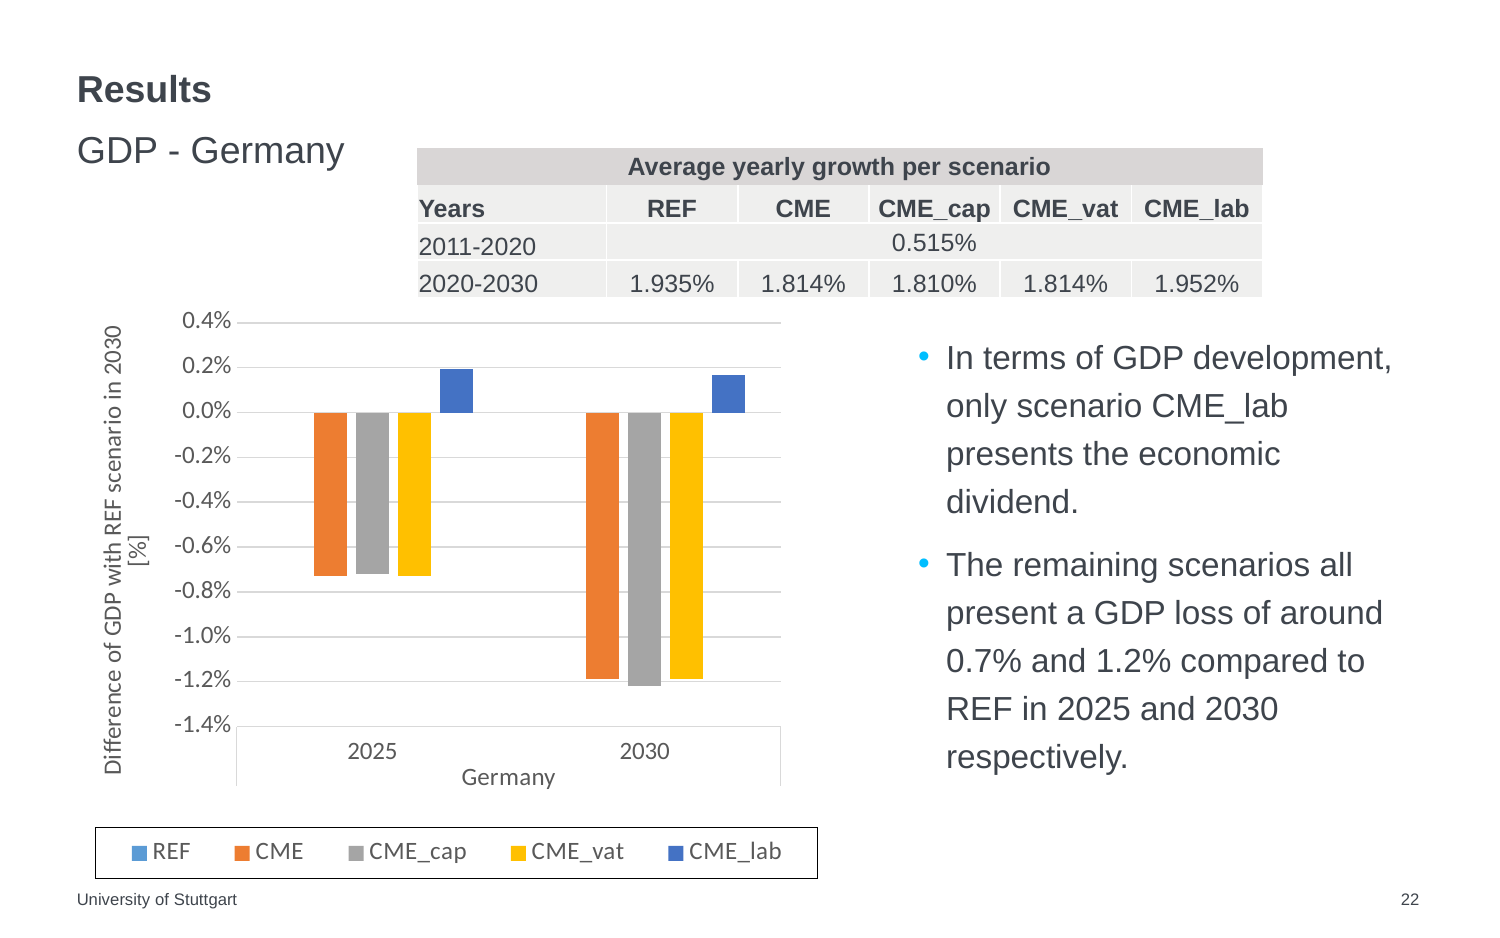

# Results
GDP - Germany
| Average yearly growth per scenario |  |  |  |  |  |
| --- | --- | --- | --- | --- | --- |
| Years | REF | CME | CME\_cap | CME\_vat | CME\_lab |
| 2011-2020 | 0.515% |  |  |  |  |
| 2020-2030 | 1.935% | 1.814% | 1.810% | 1.814% | 1.952% |

### Chart

| Category | REF | CME | CME_cap | CME_vat | CME_lab |
|---|---|---|---|---|---|
| 2025 | None | -0.007268861436299943 | -0.007218395124080043 | -0.007268768185455998 | 0.0019187988645608894 |
| 2030 | None | -0.011873221937728601 | -0.01221237741215075 | -0.011872938926478605 | 0.0016530999783402308 |
In terms of GDP development, only scenario CME_lab presents the economic dividend.
The remaining scenarios all present a GDP loss of around 0.7% and 1.2% compared to REF in 2025 and 2030 respectively.
University of Stuttgart
22